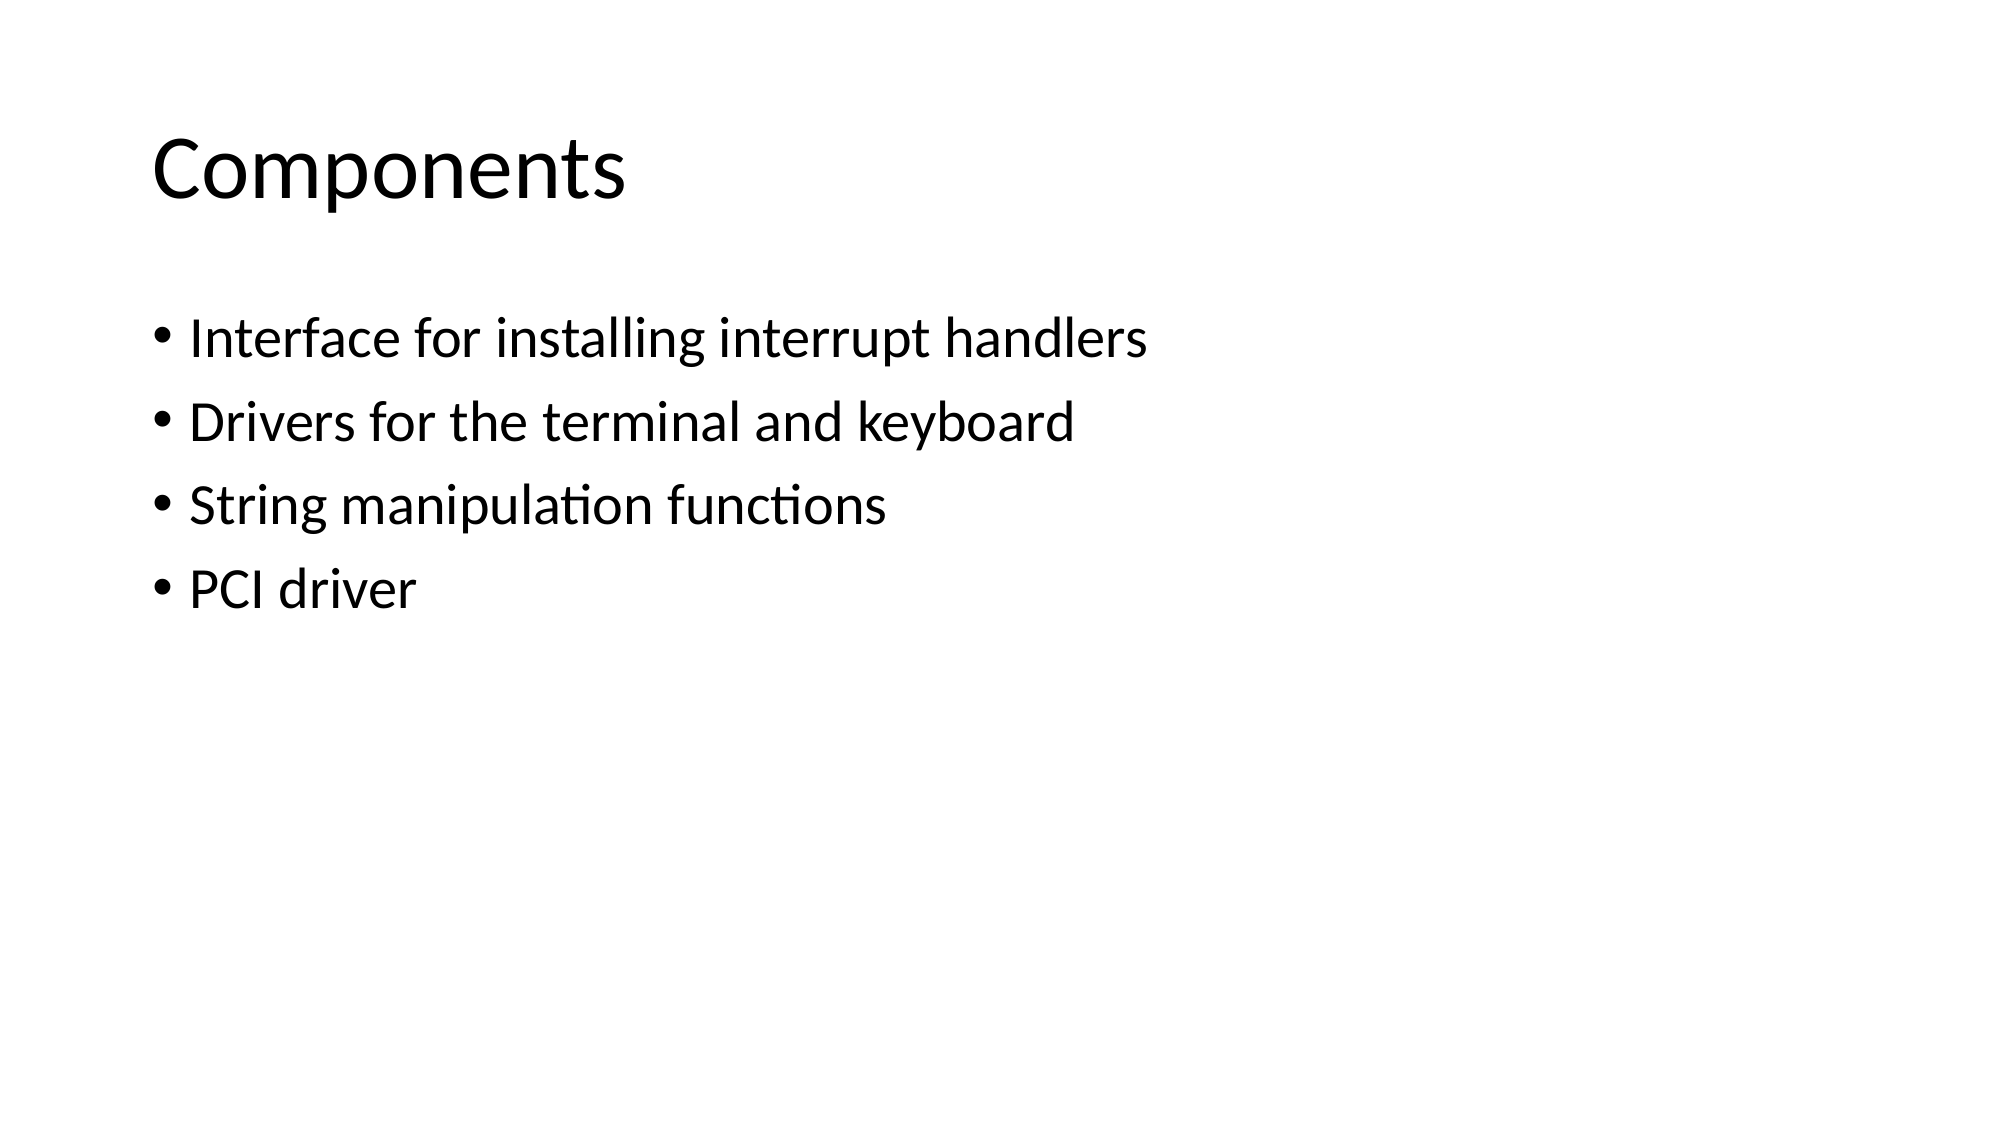

# Components
Interface for installing interrupt handlers
Drivers for the terminal and keyboard
String manipulation functions
PCI driver